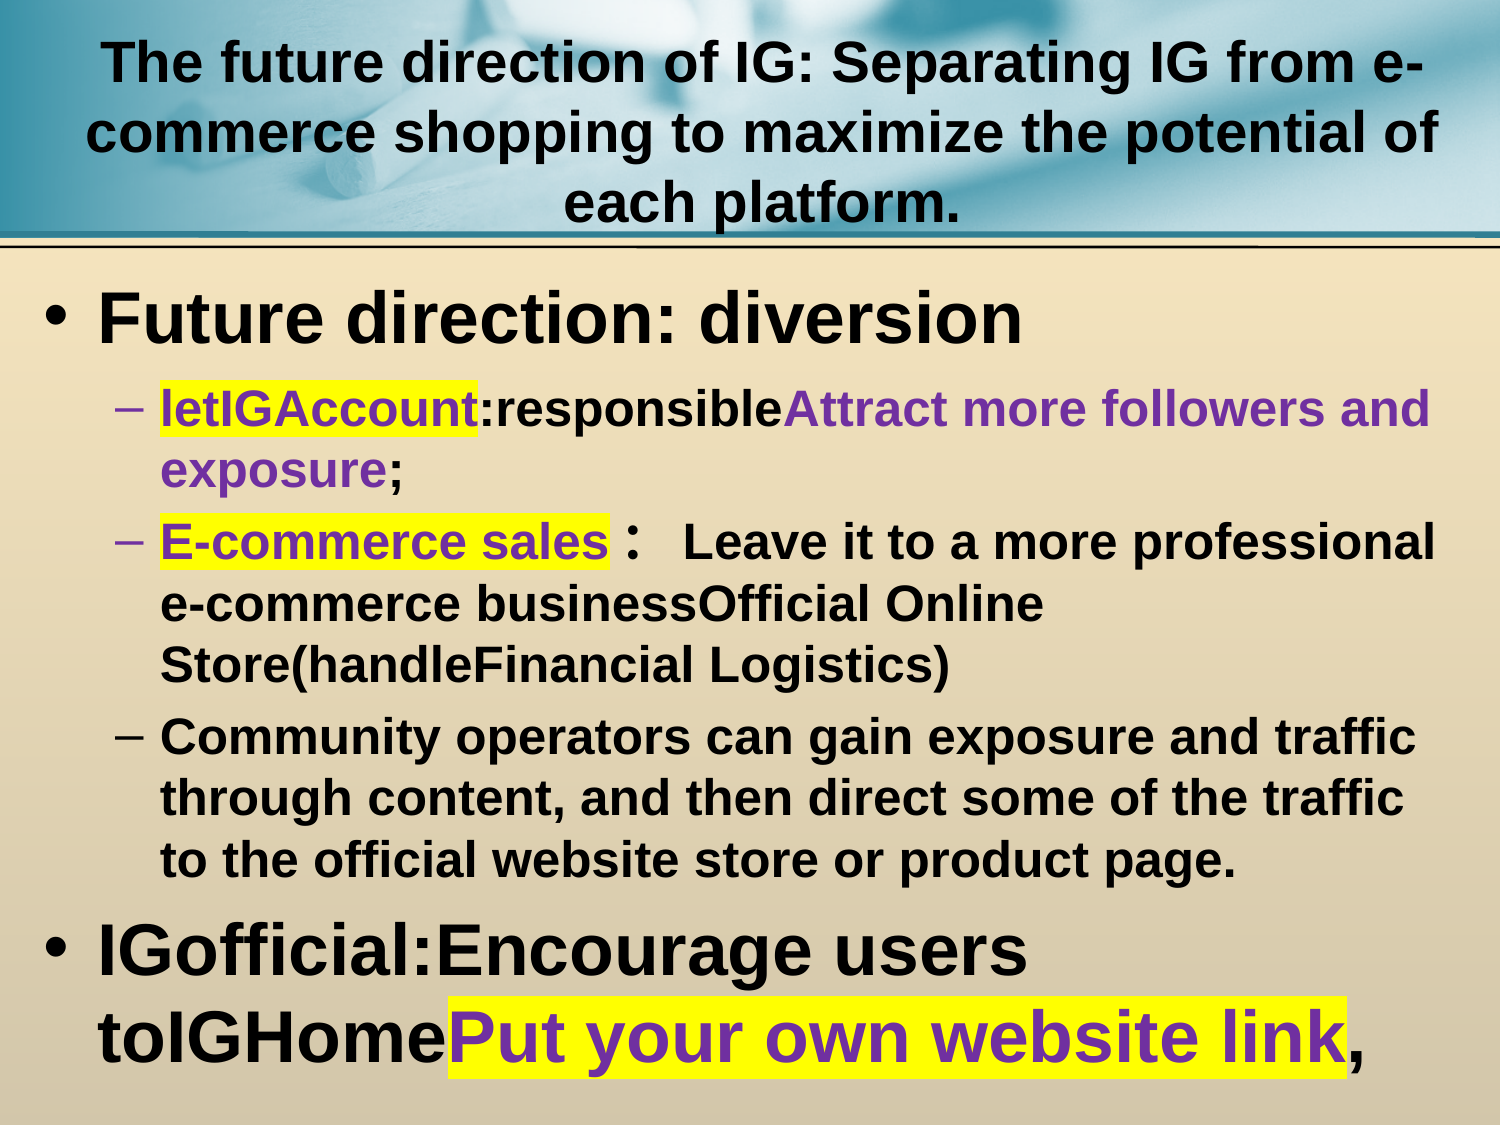

# The future direction of IG: Separating IG from e-commerce shopping to maximize the potential of each platform.
Future direction: diversion
letIGAccount:responsibleAttract more followers and exposure;
E-commerce sales：Leave it to a more professional e-commerce businessOfficial Online Store(handleFinancial Logistics)
Community operators can gain exposure and traffic through content, and then direct some of the traffic to the official website store or product page.
IGofficial:Encourage users toIGHomePut your own website link,